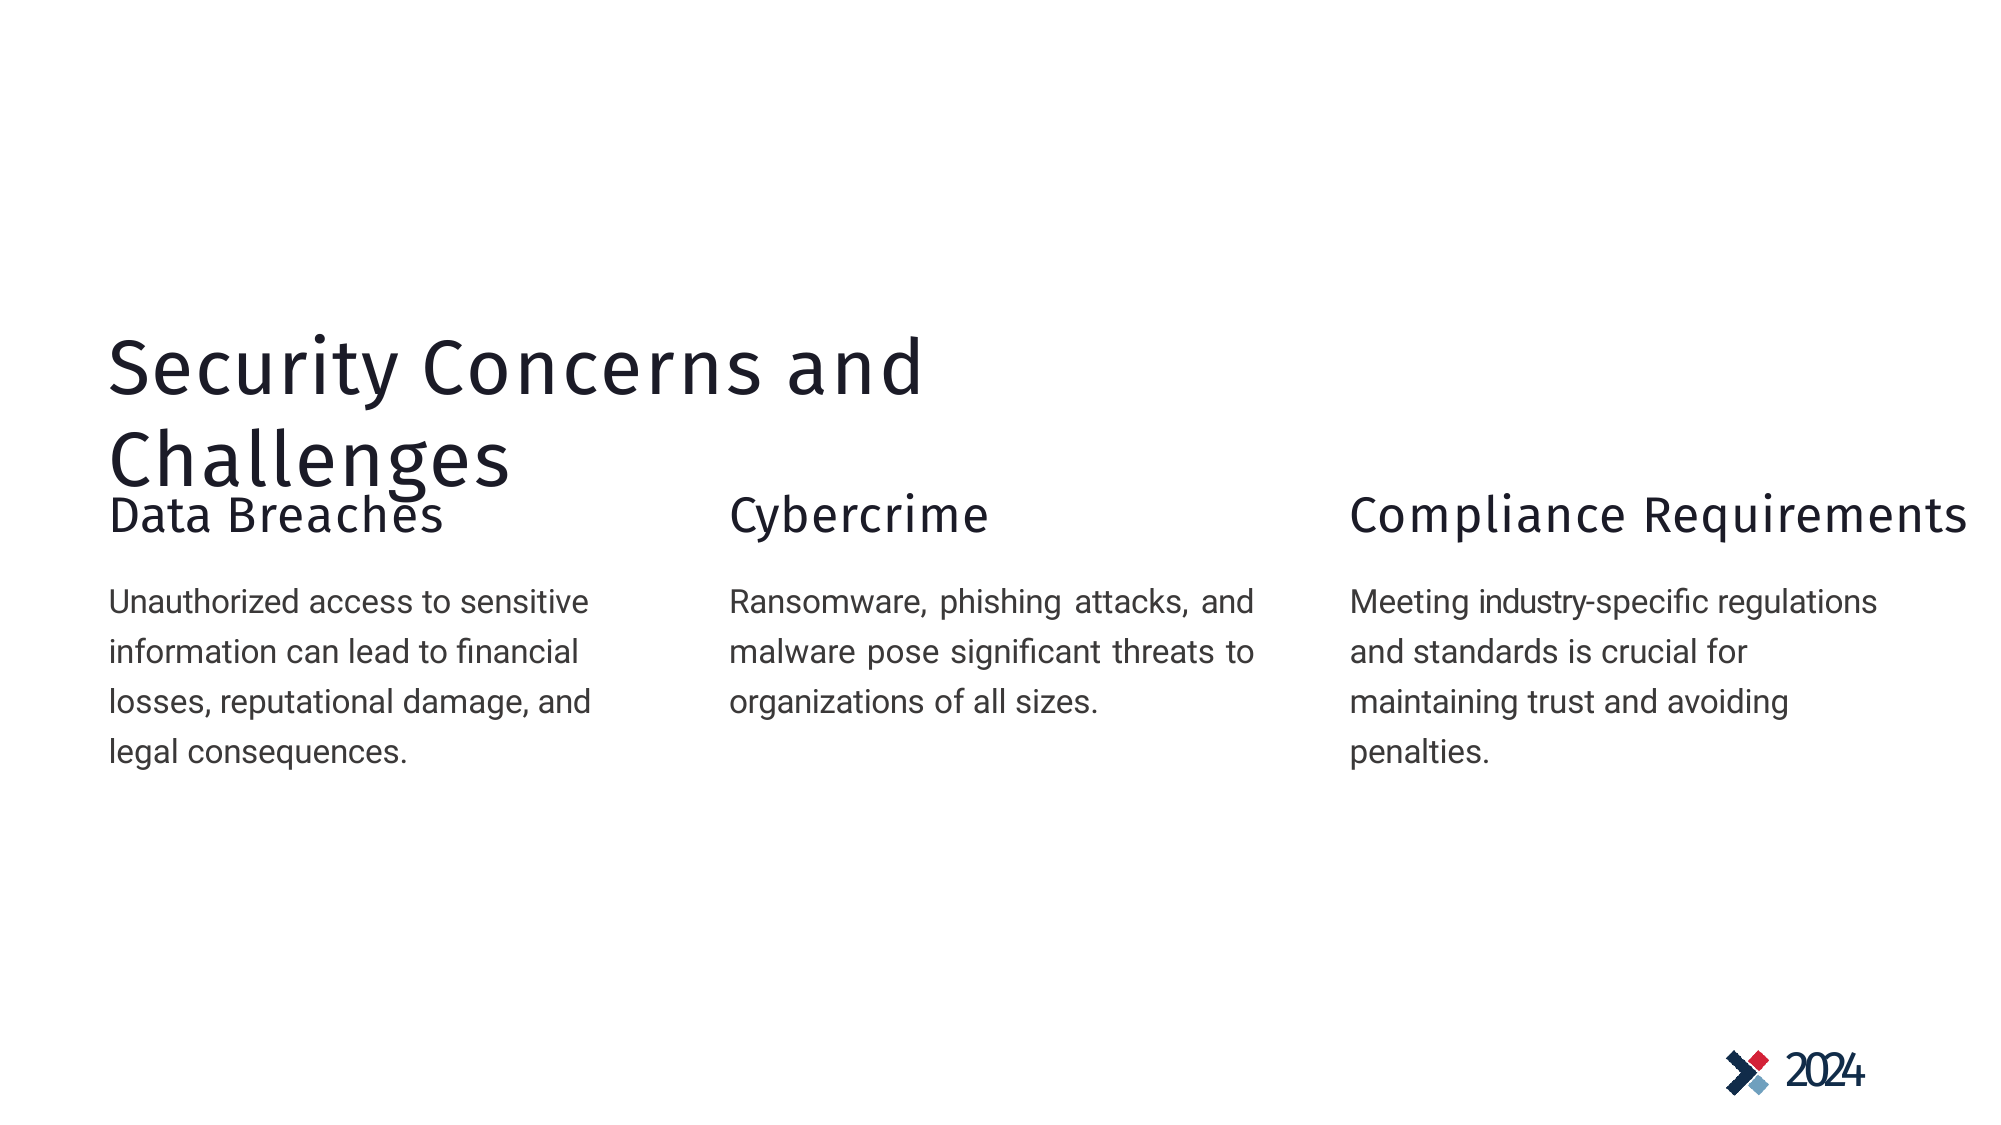

# Security Concerns and Challenges
Data Breaches
Unauthorized access to sensitive information can lead to financial losses, reputational damage, and legal consequences.
Cybercrime
Ransomware, phishing attacks, and malware pose significant threats to organizations of all sizes.
Compliance Requirements
Meeting industry-specific regulations and standards is crucial for maintaining trust and avoiding penalties.
2024